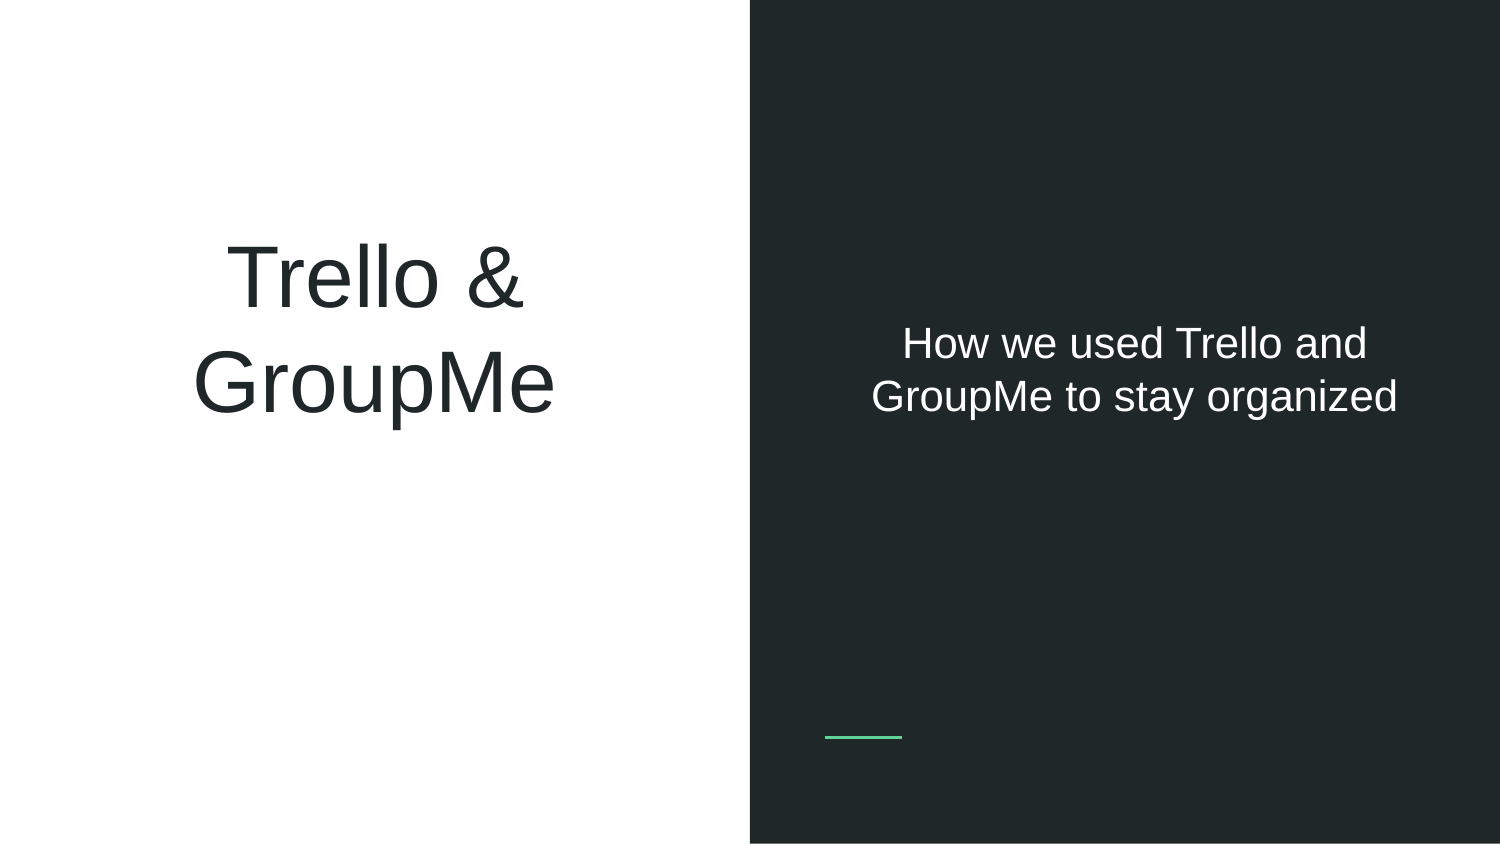

How we used Trello and GroupMe to stay organized

# Trello & GroupMe
35
22
25